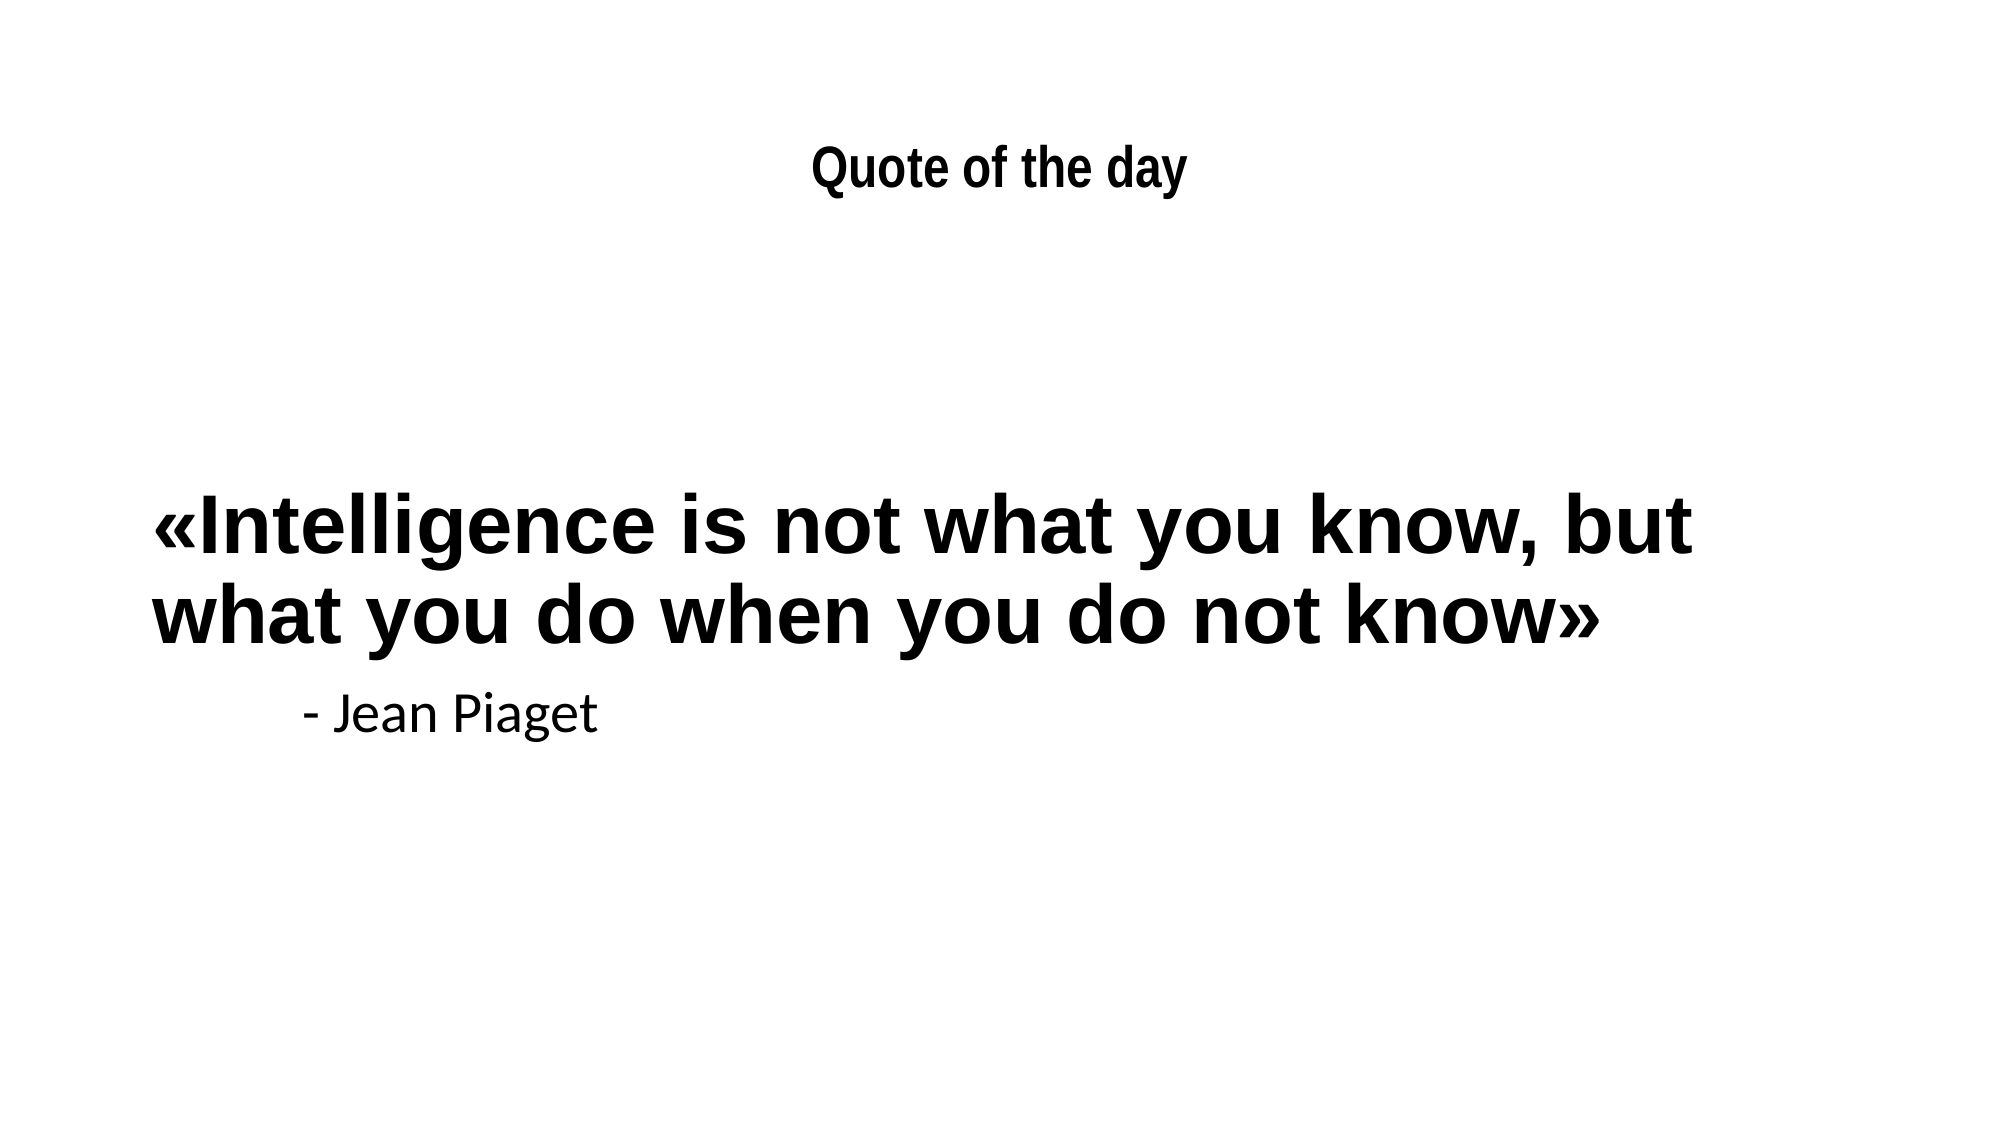

# Quote of the day

«Intelligence is not what you know, but what you do when you do not know»
	- Jean Piaget